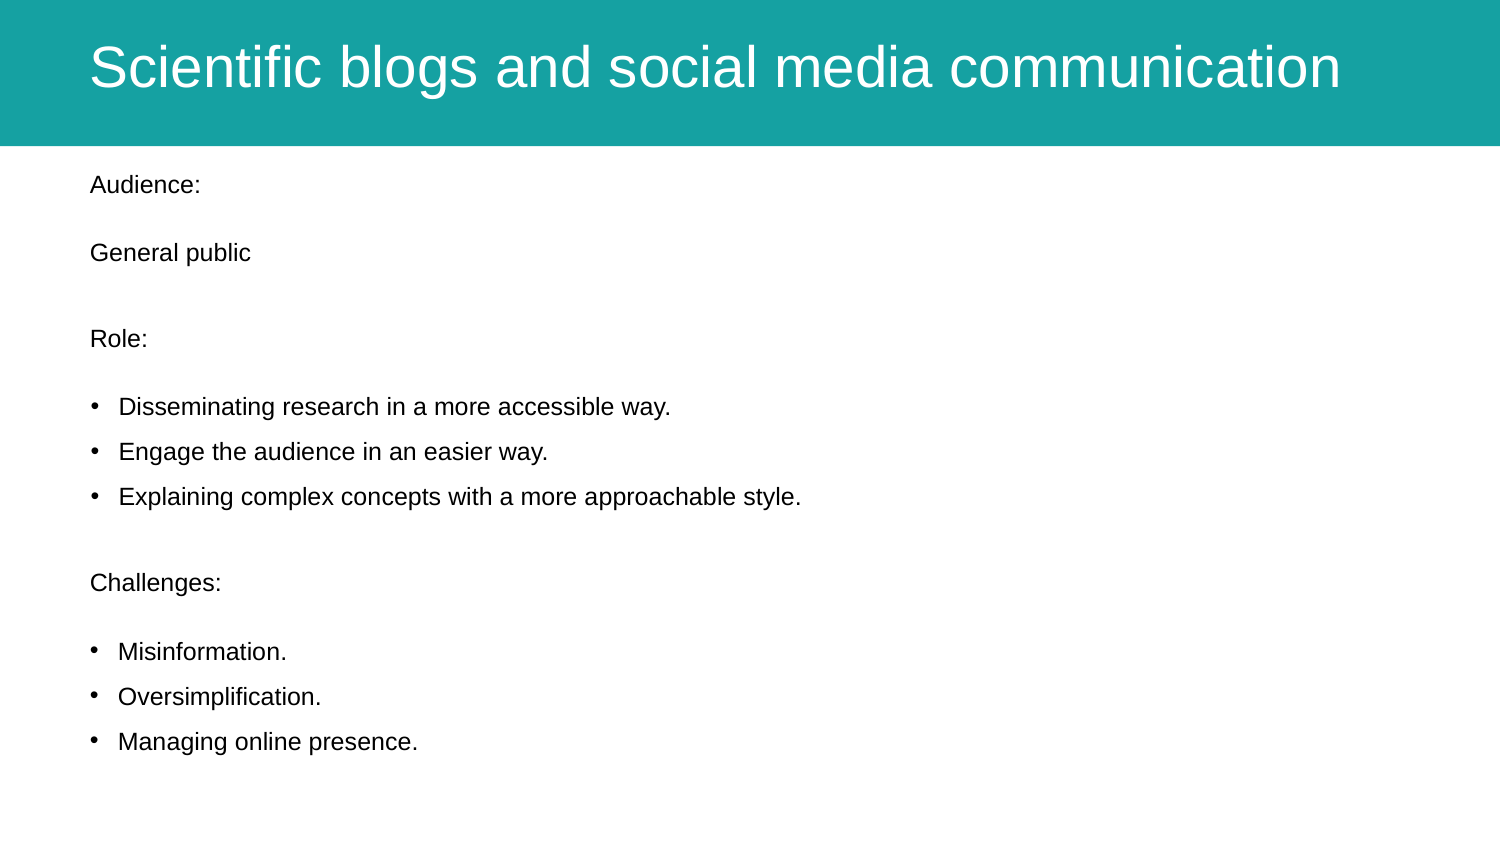

# Scientific blogs and social media communication
Audience:
General public
Role:
Disseminating research in a more accessible way.
Engage the audience in an easier way.
Explaining complex concepts with a more approachable style.
Challenges:
Misinformation.
Oversimplification.
Managing online presence.